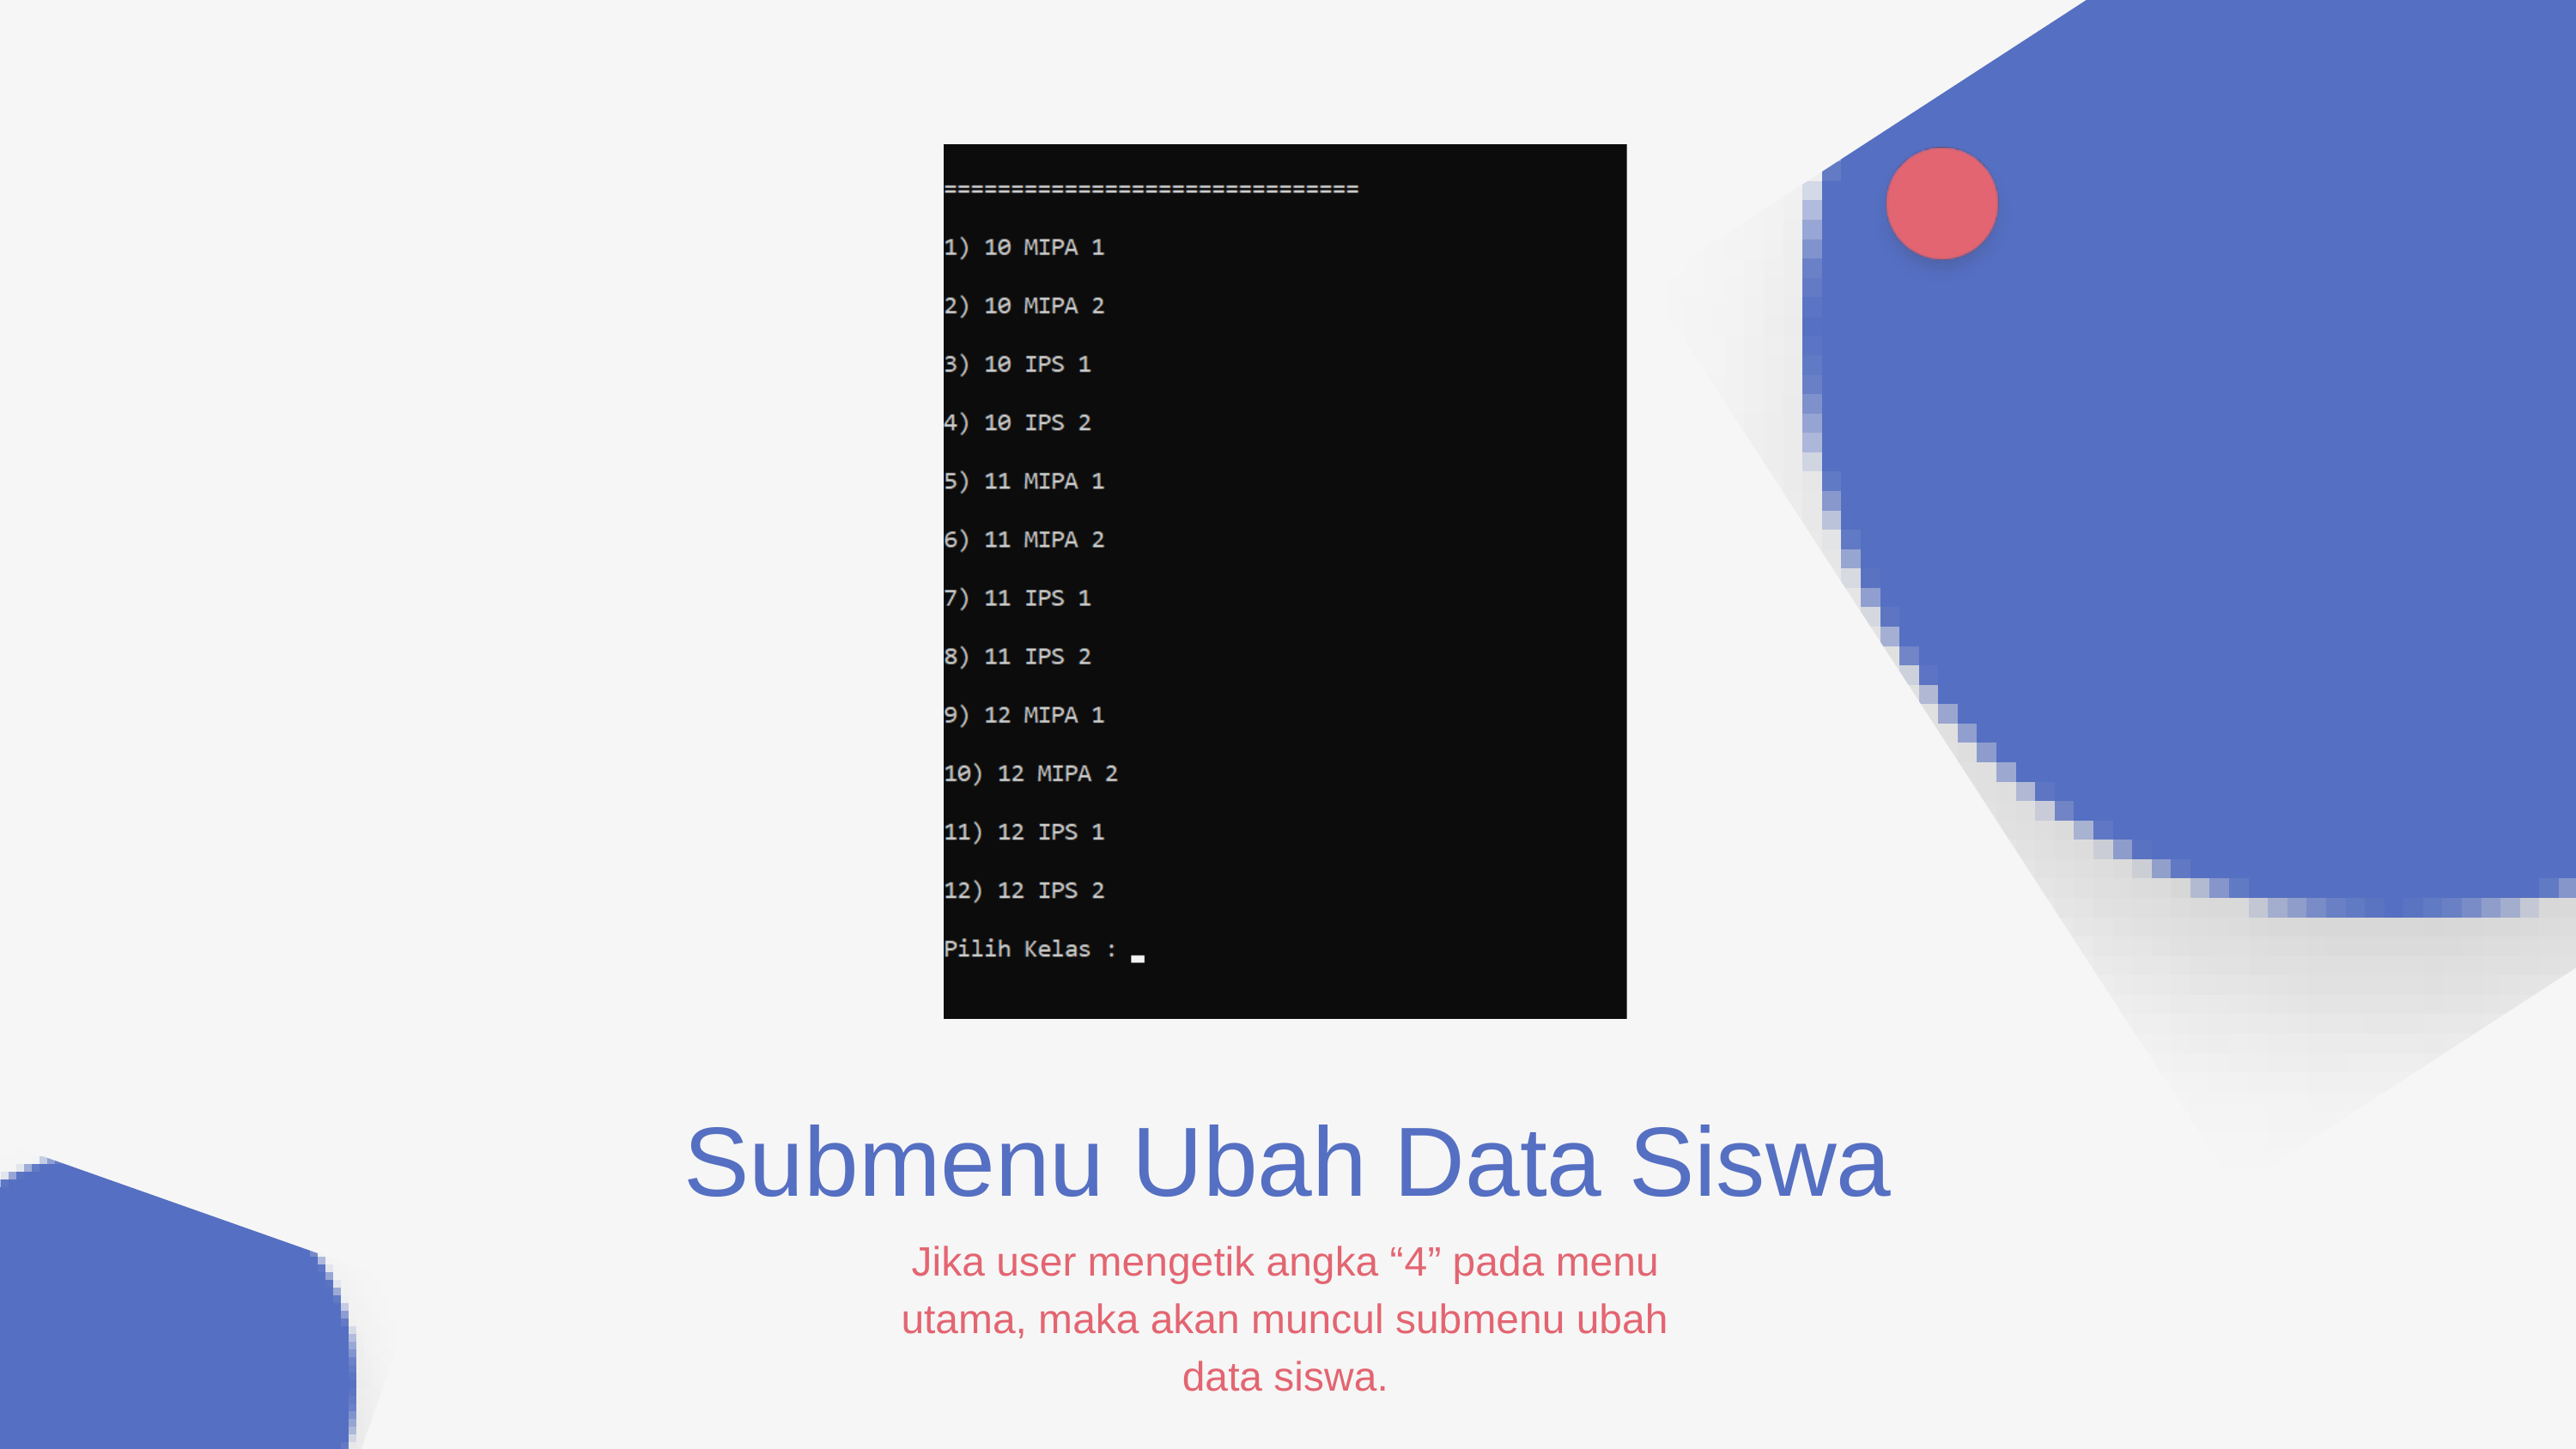

Submenu Ubah Data Siswa

Jika user mengetik angka “4” pada menu utama, maka akan muncul submenu ubah data siswa.